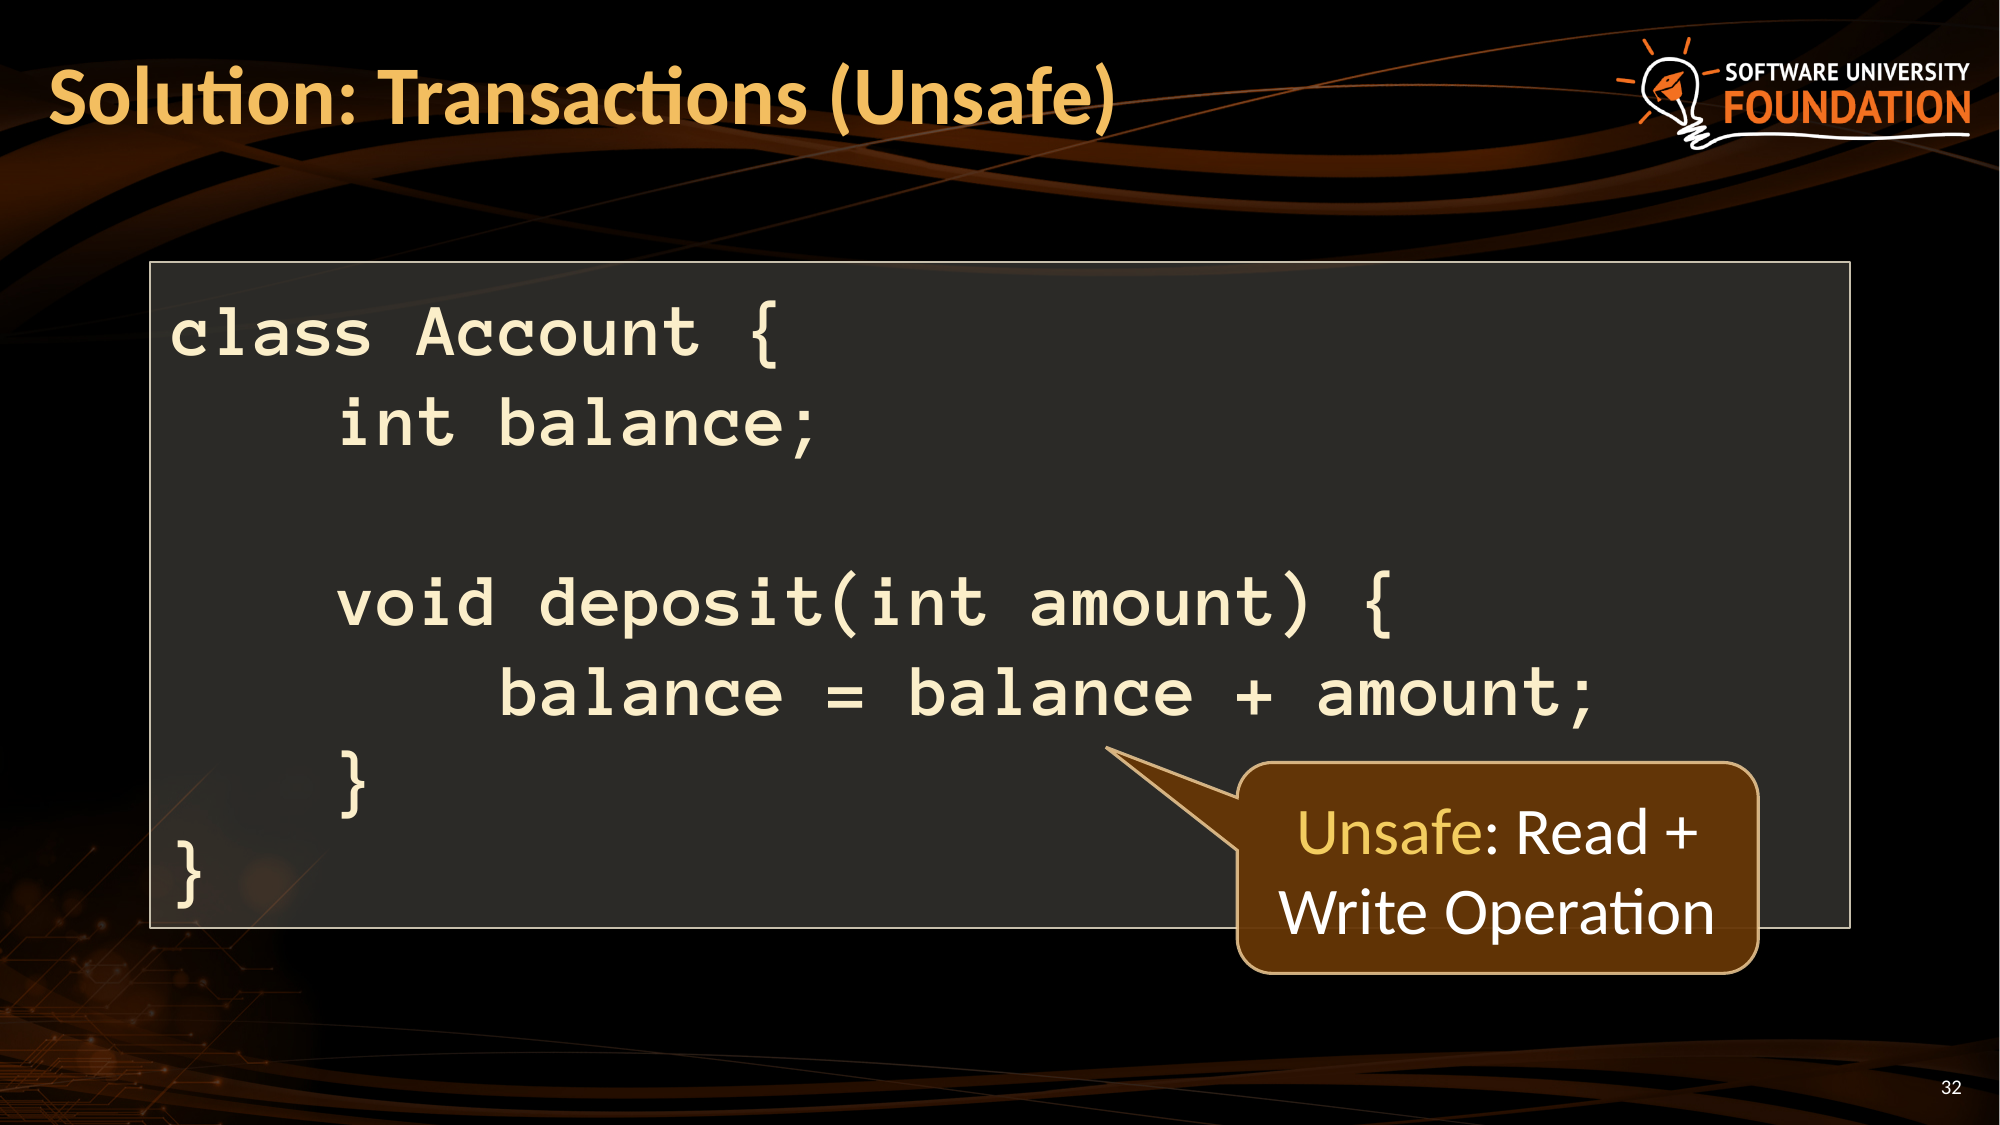

# Solution: Transactions (Unsafe)
class Account {
    int balance;

    void deposit(int amount) {
        balance = balance + amount;
    }
}
Unsafe: Read + Write Operation
32